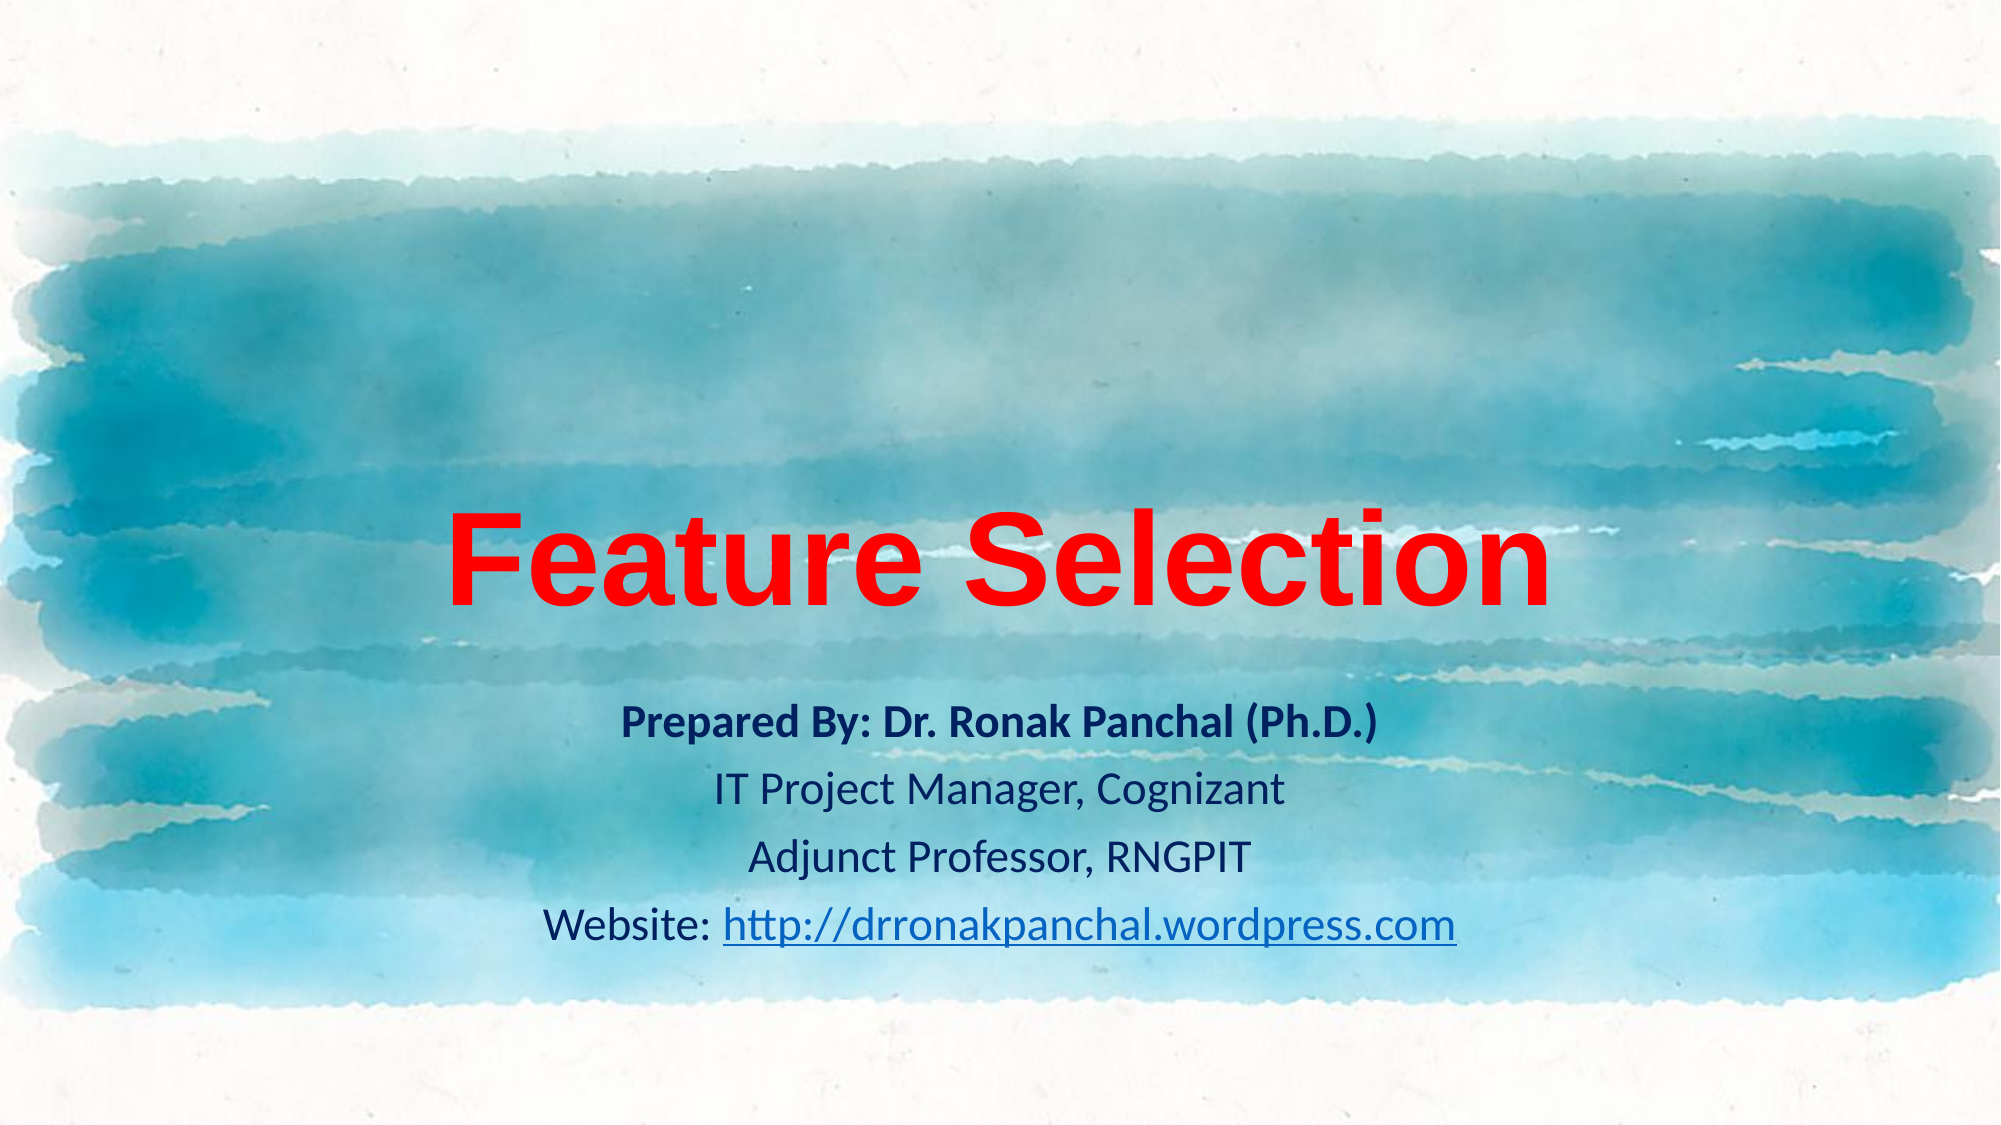

# Feature Selection
Prepared By: Dr. Ronak Panchal (Ph.D.)
IT Project Manager, Cognizant
Adjunct Professor, RNGPIT
Website: http://drronakpanchal.wordpress.com